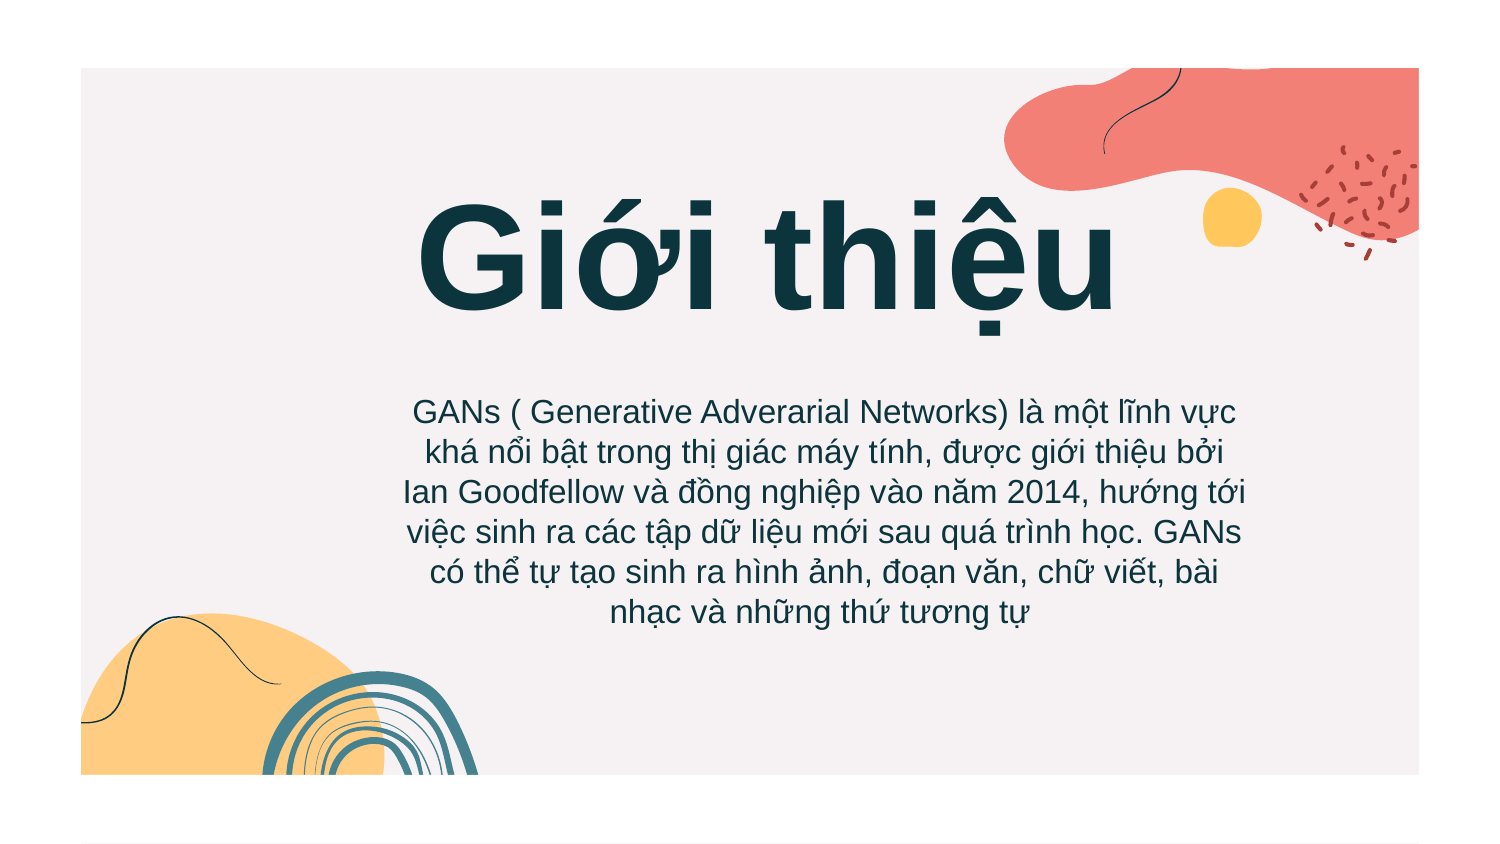

# Giới thiệu
GANs ( Generative Adverarial Networks) là một lĩnh vực khá nổi bật trong thị giác máy tính, được giới thiệu bởi Ian Goodfellow và đồng nghiệp vào năm 2014, hướng tới việc sinh ra các tập dữ liệu mới sau quá trình học. GANs có thể tự tạo sinh ra hình ảnh, đoạn văn, chữ viết, bài nhạc và những thứ tương tự